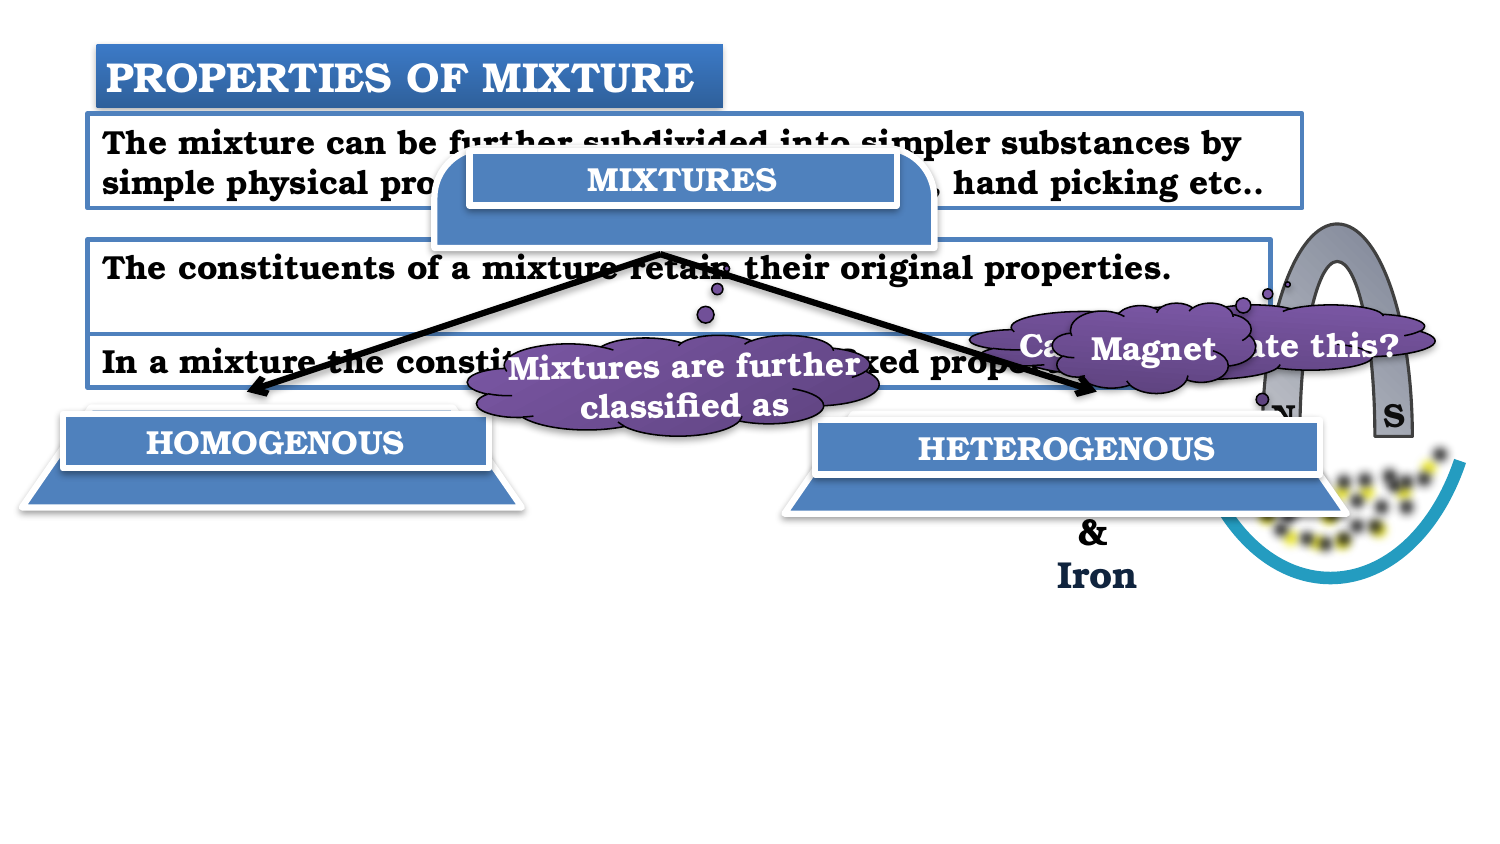

PROPERTIES OF MIXTURE

The mixture can be further subdivided into simpler substances by simple physical processes like holding a magnet, hand picking etc..

MIXTURES

S
N

The constituents of a mixture retain their original properties.

Magnet

Can we separate this?

Mixtures are further
classified as

In a mixture the constituents are not in a fixed proportion.

HOMOGENOUS

HETEROGENOUS

Sulphur
&

Iron